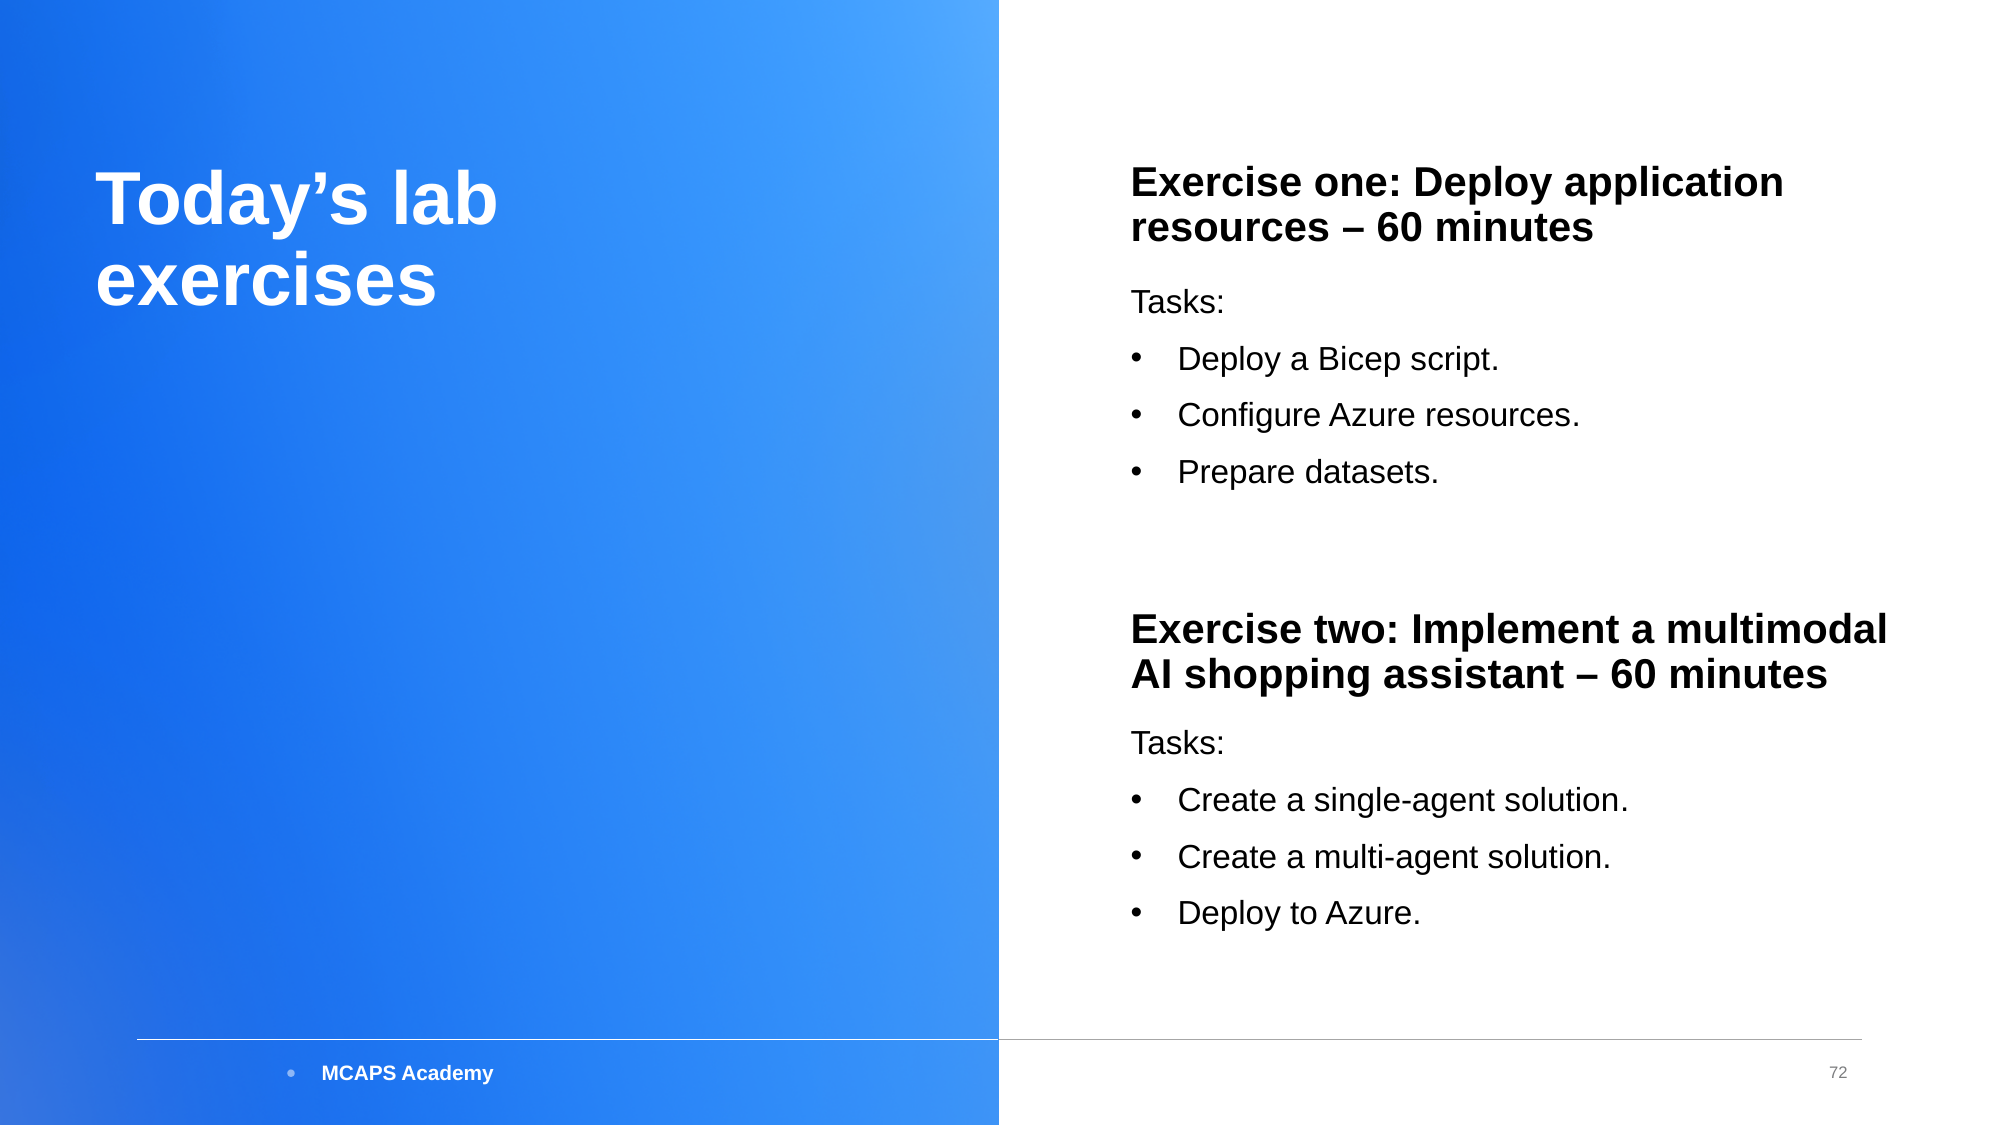

Today’s lab exercises
Exercise one: Deploy application resources​ – 60 minutes
Tasks:
Deploy a Bicep script​.
Configure Azure resources​.
Prepare datasets.

Exercise two: Implement a multimodal AI shopping assistant – 60 minutes
Tasks:
Create a single-agent solution​.
Create a multi-agent solution.​
Deploy to Azure.

72